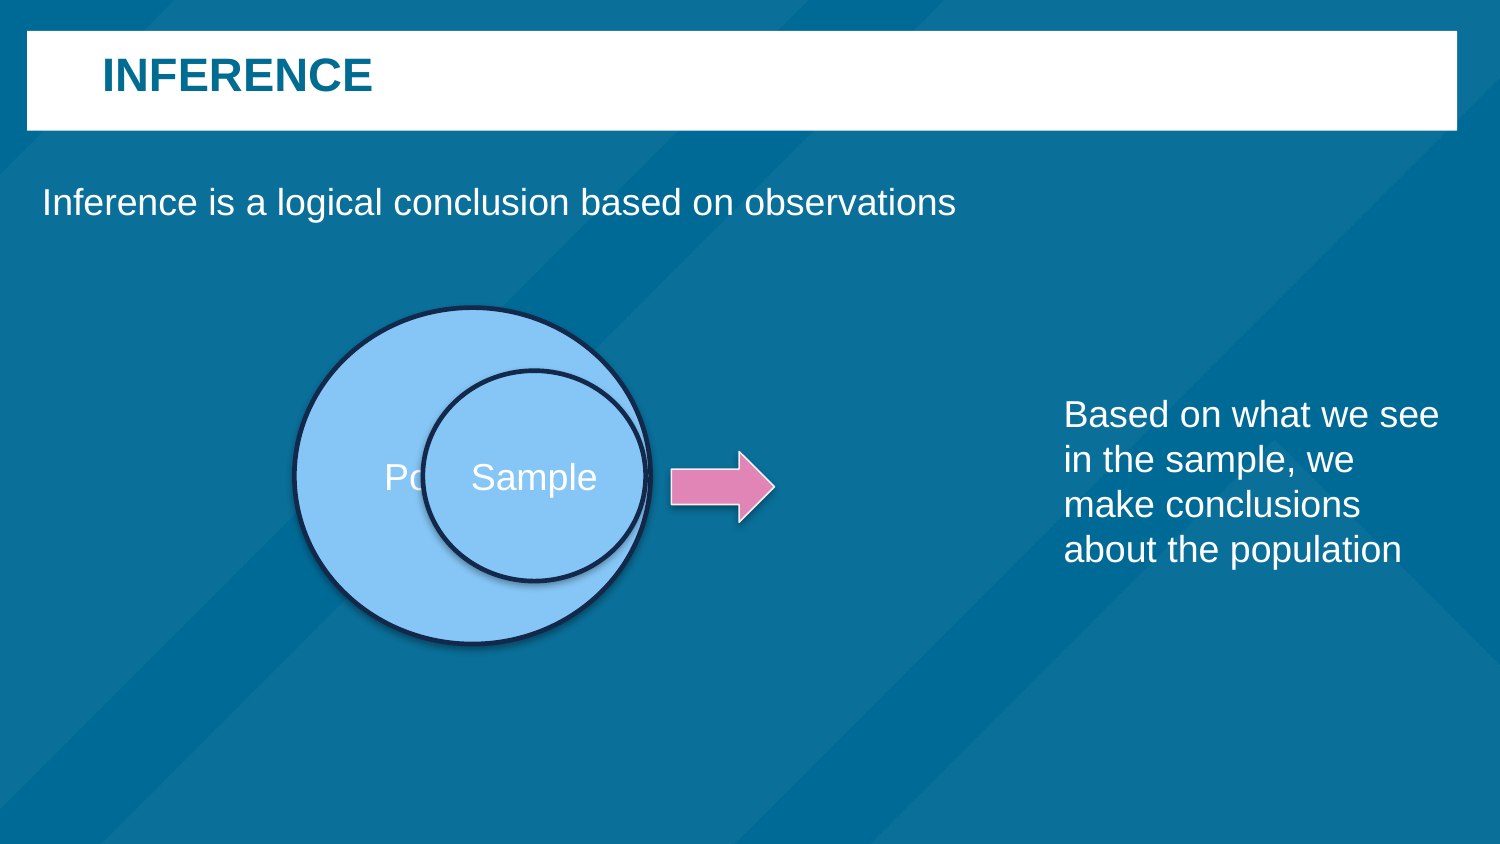

# inference
Inference is a logical conclusion based on observations
Population
Sample
Based on what we see in the sample, we make conclusions about the population